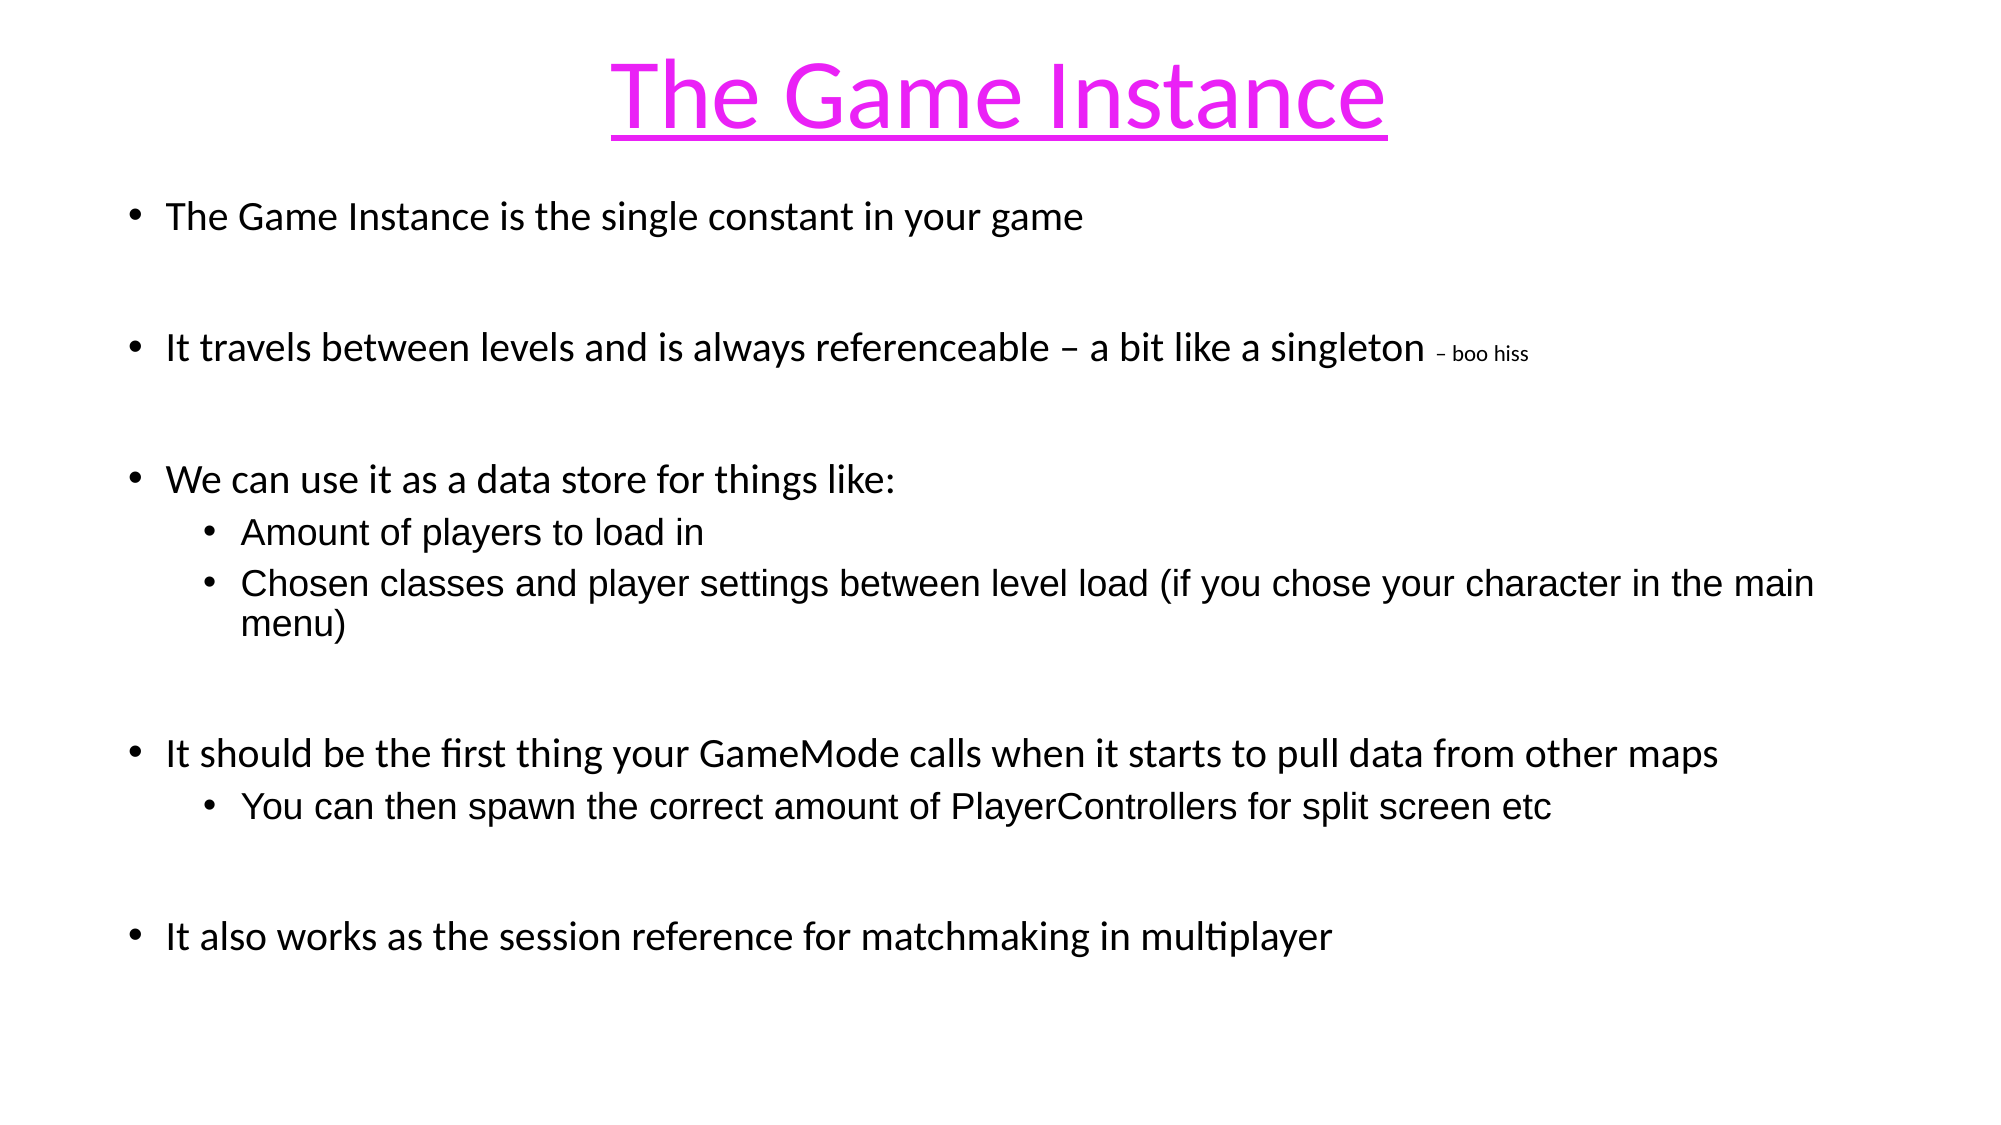

The Game Instance
The Game Instance is the single constant in your game

It travels between levels and is always referenceable – a bit like a singleton – boo hiss

We can use it as a data store for things like:
Amount of players to load in
Chosen classes and player settings between level load (if you chose your character in the main menu)

It should be the first thing your GameMode calls when it starts to pull data from other maps
You can then spawn the correct amount of PlayerControllers for split screen etc

It also works as the session reference for matchmaking in multiplayer